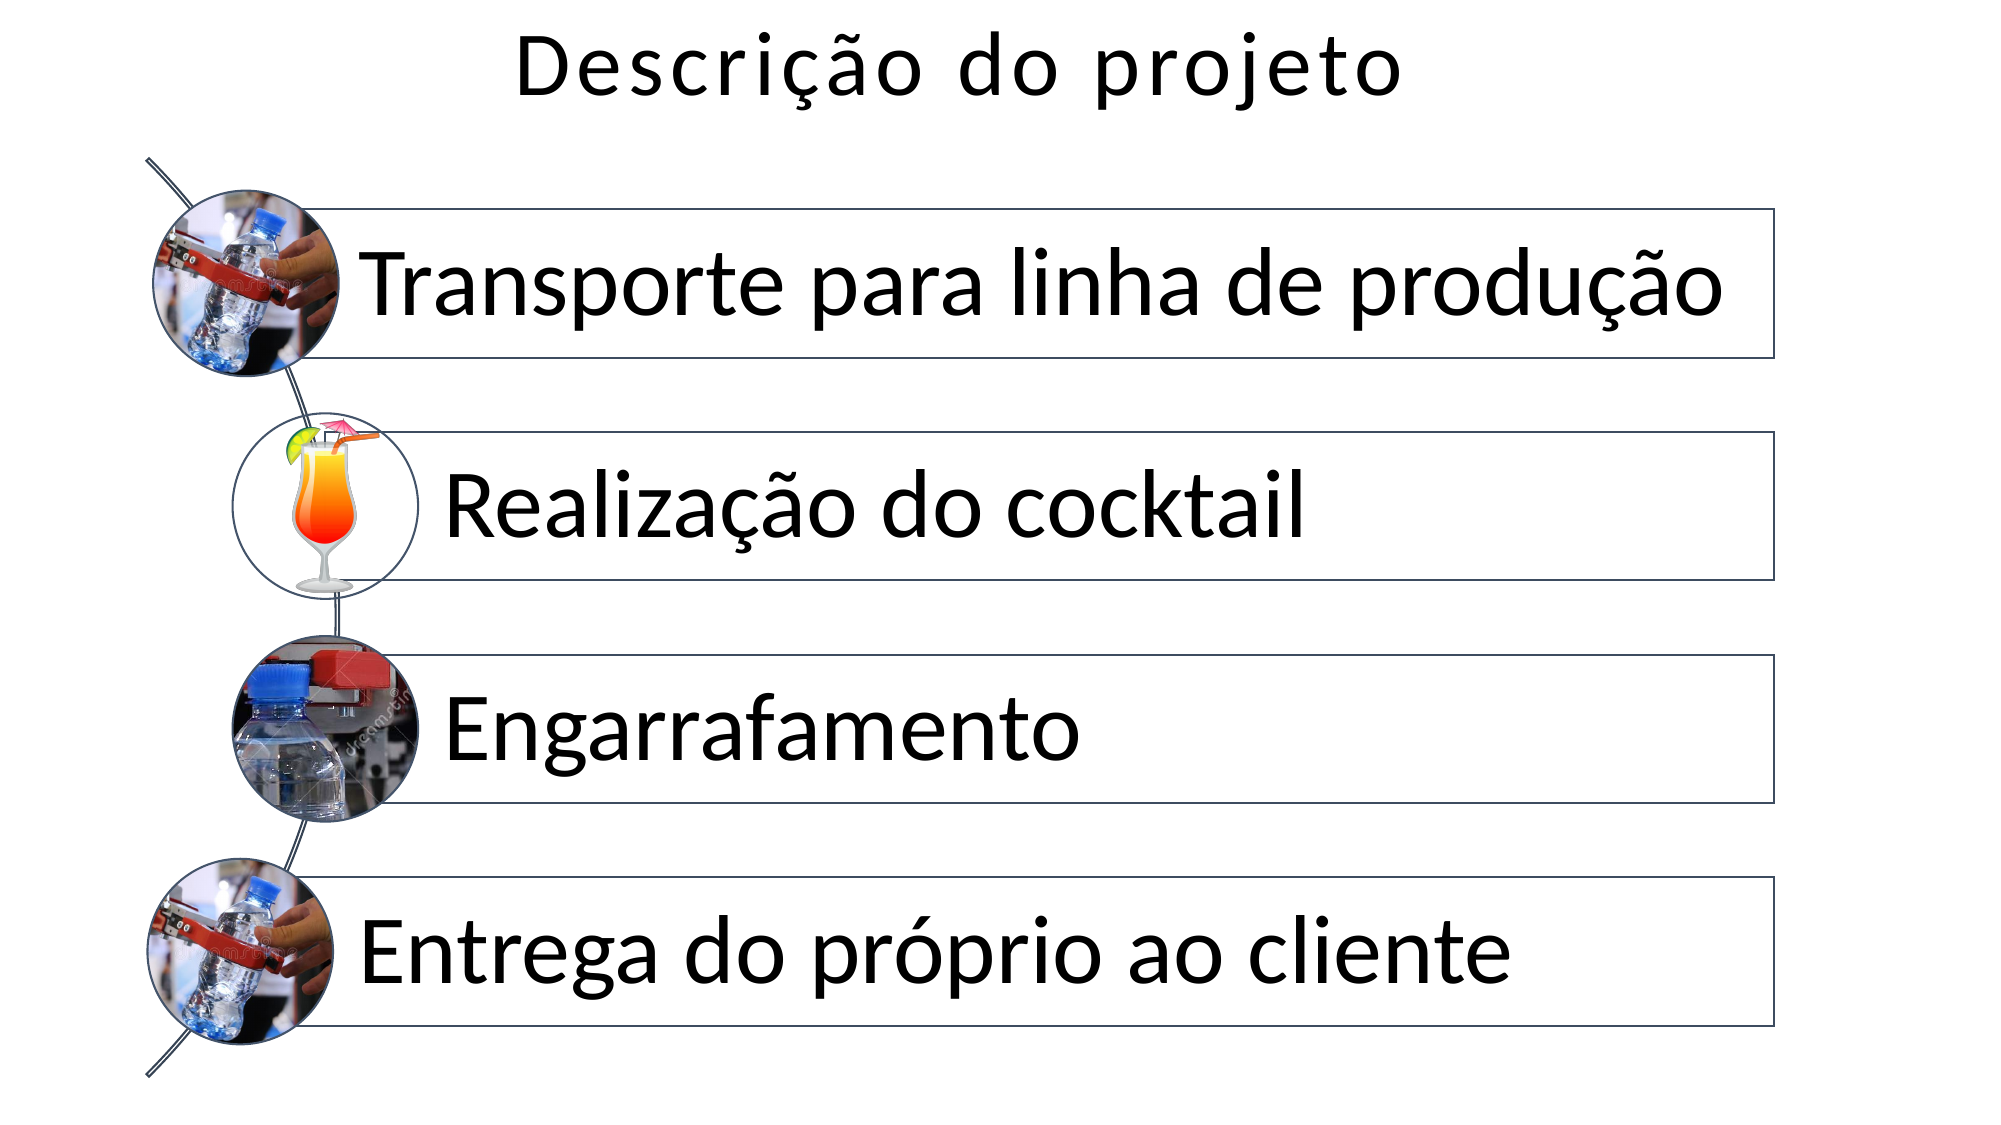

# Descrição do projeto
Transporte para linha de produção
Realização do cocktail
Engarrafamento
Entrega do próprio ao cliente